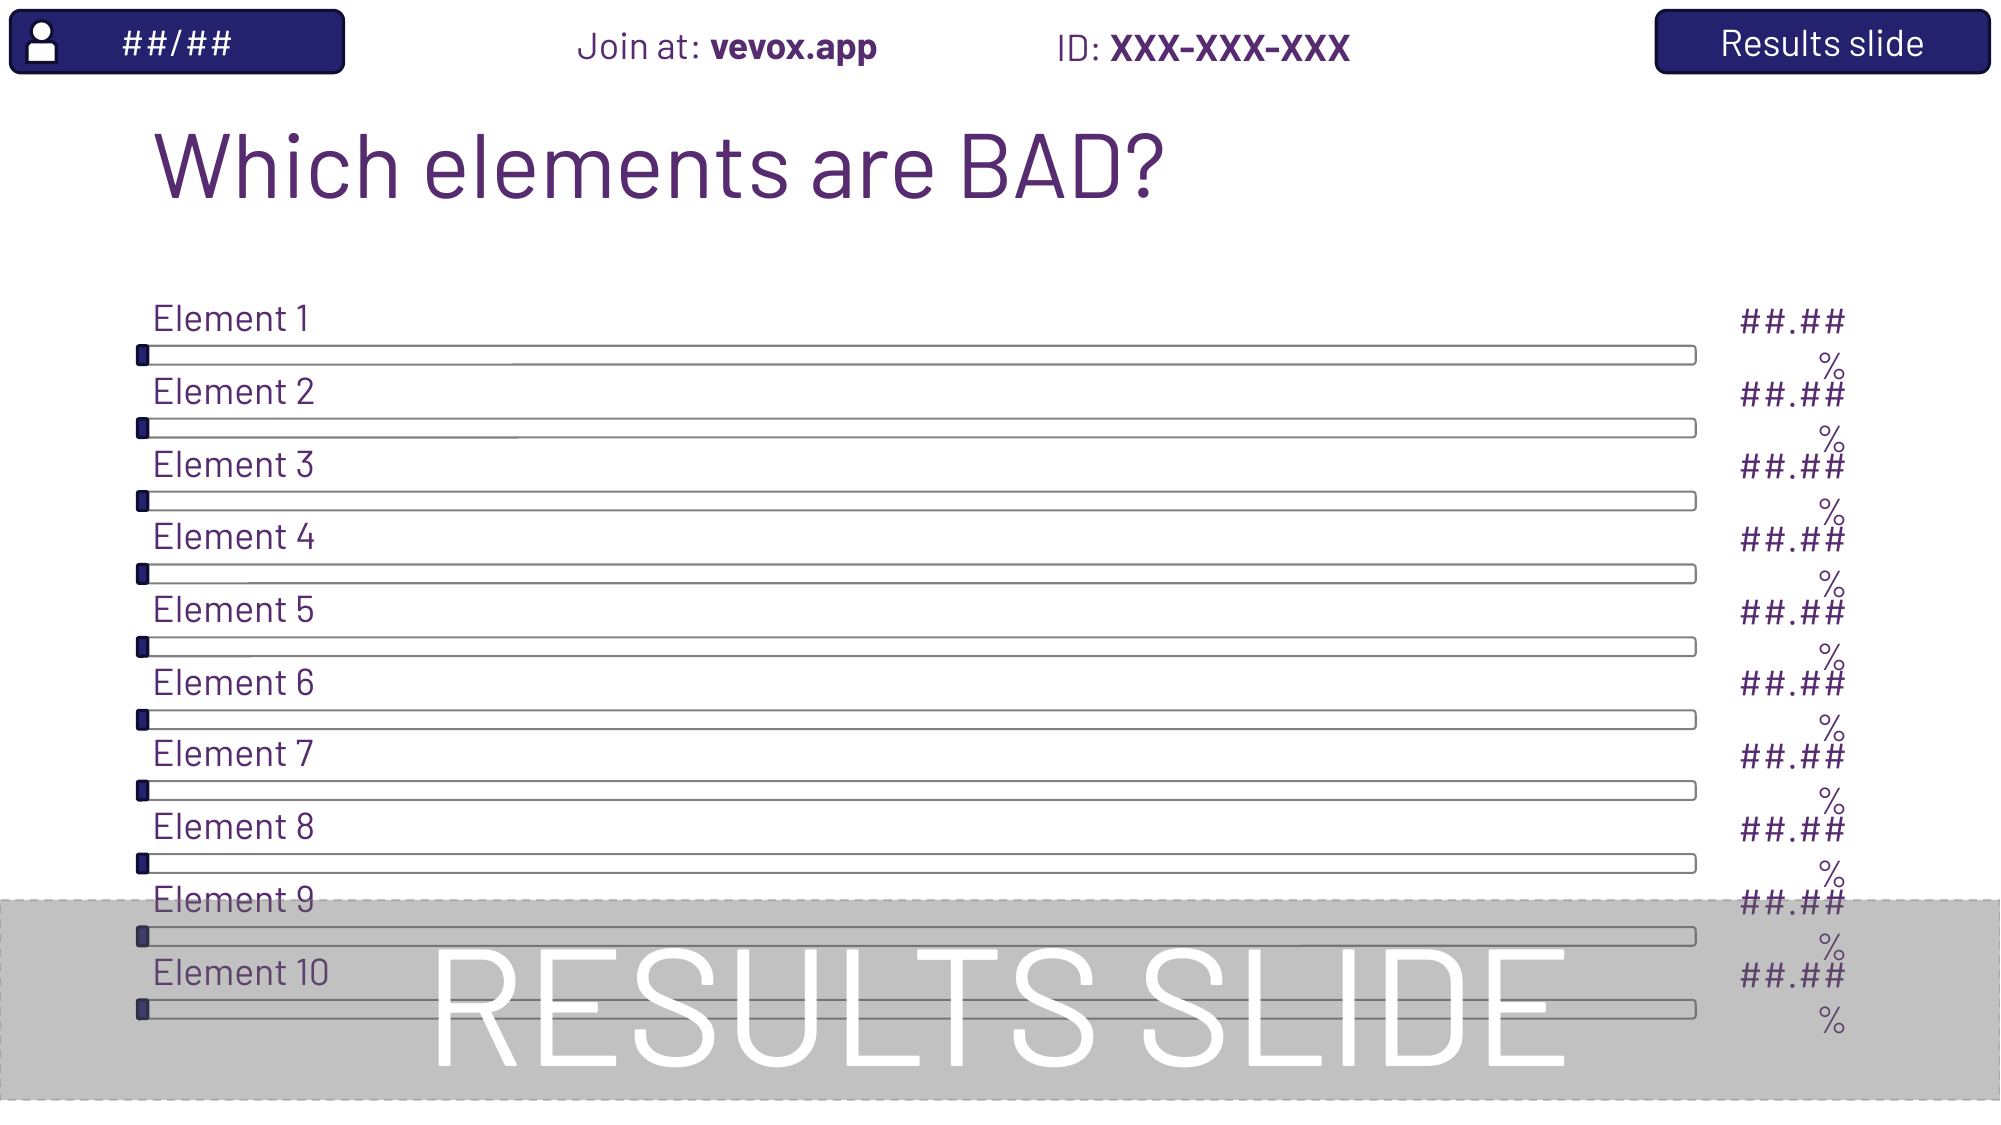

##/##
Results slide
Join at: vevox.app
ID: XXX-XXX-XXX

# Which elements are BAD?
##.##%
Element 1

##.##%
Element 2

##.##%
Element 3

##.##%
Element 4

##.##%
Element 5

##.##%
Element 6

##.##%
Element 7

##.##%
Element 8

##.##%
Element 9
RESULTS SLIDE

##.##%
Element 10